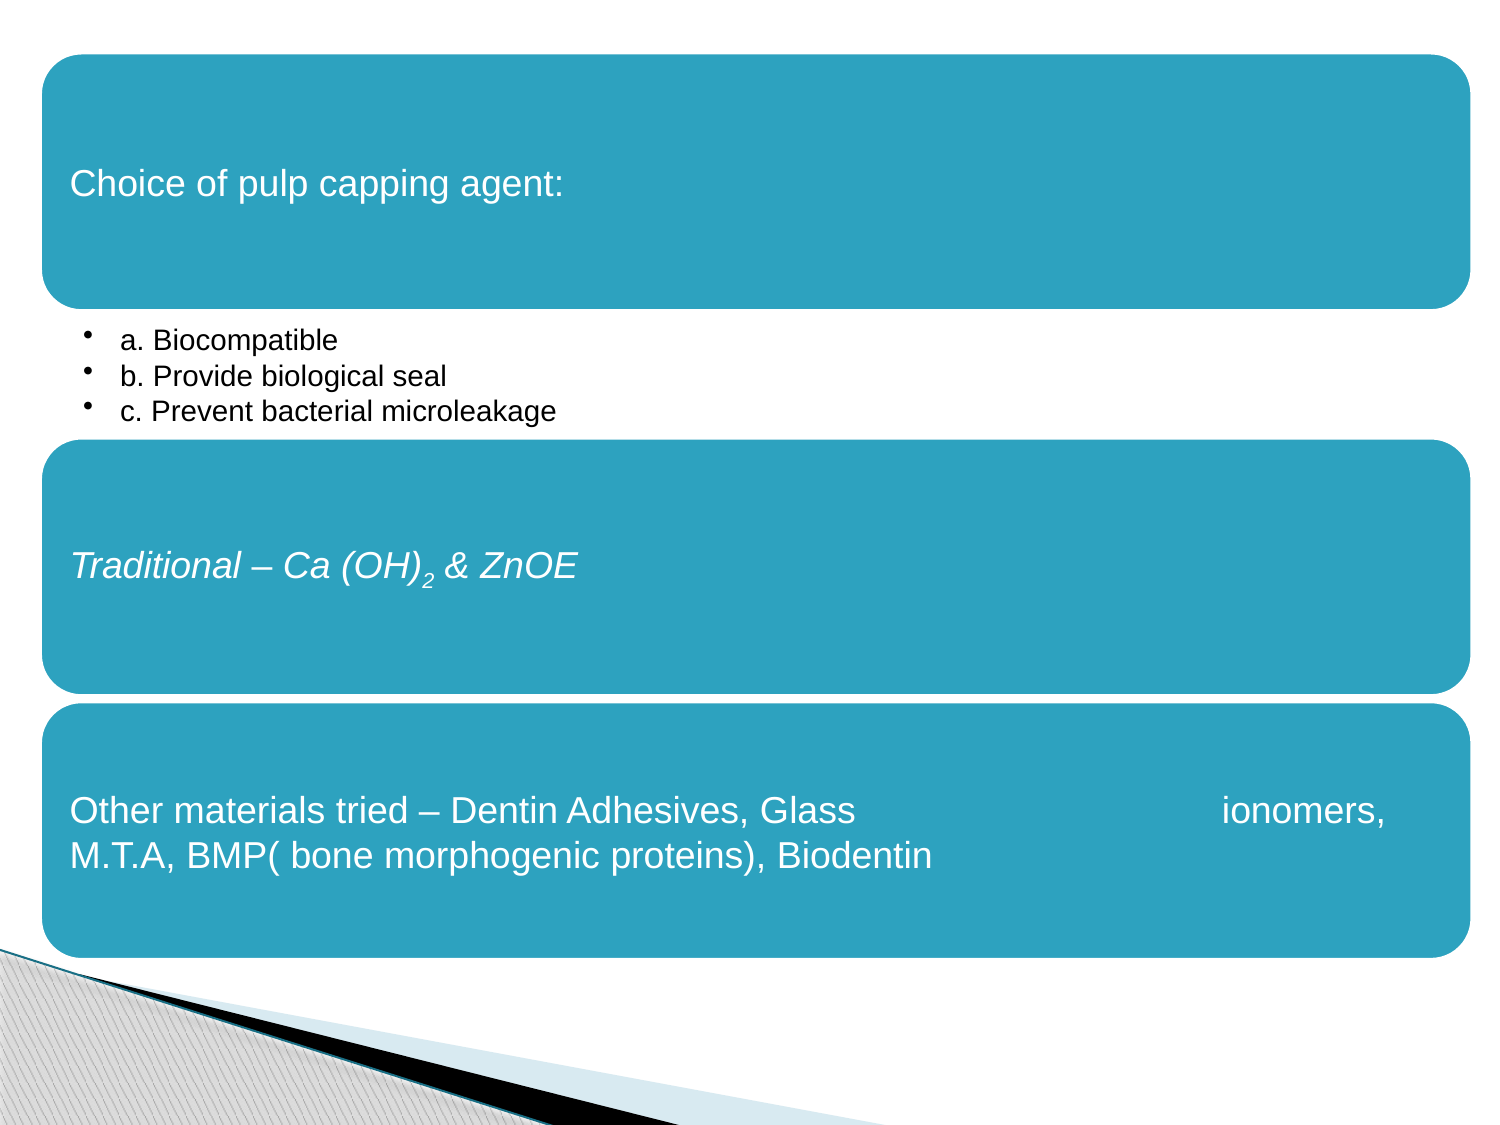

Choice of pulp capping agent:
a. Biocompatible
b. Provide biological seal
c. Prevent bacterial microleakage
Traditional – Ca (OH)2 & ZnOE